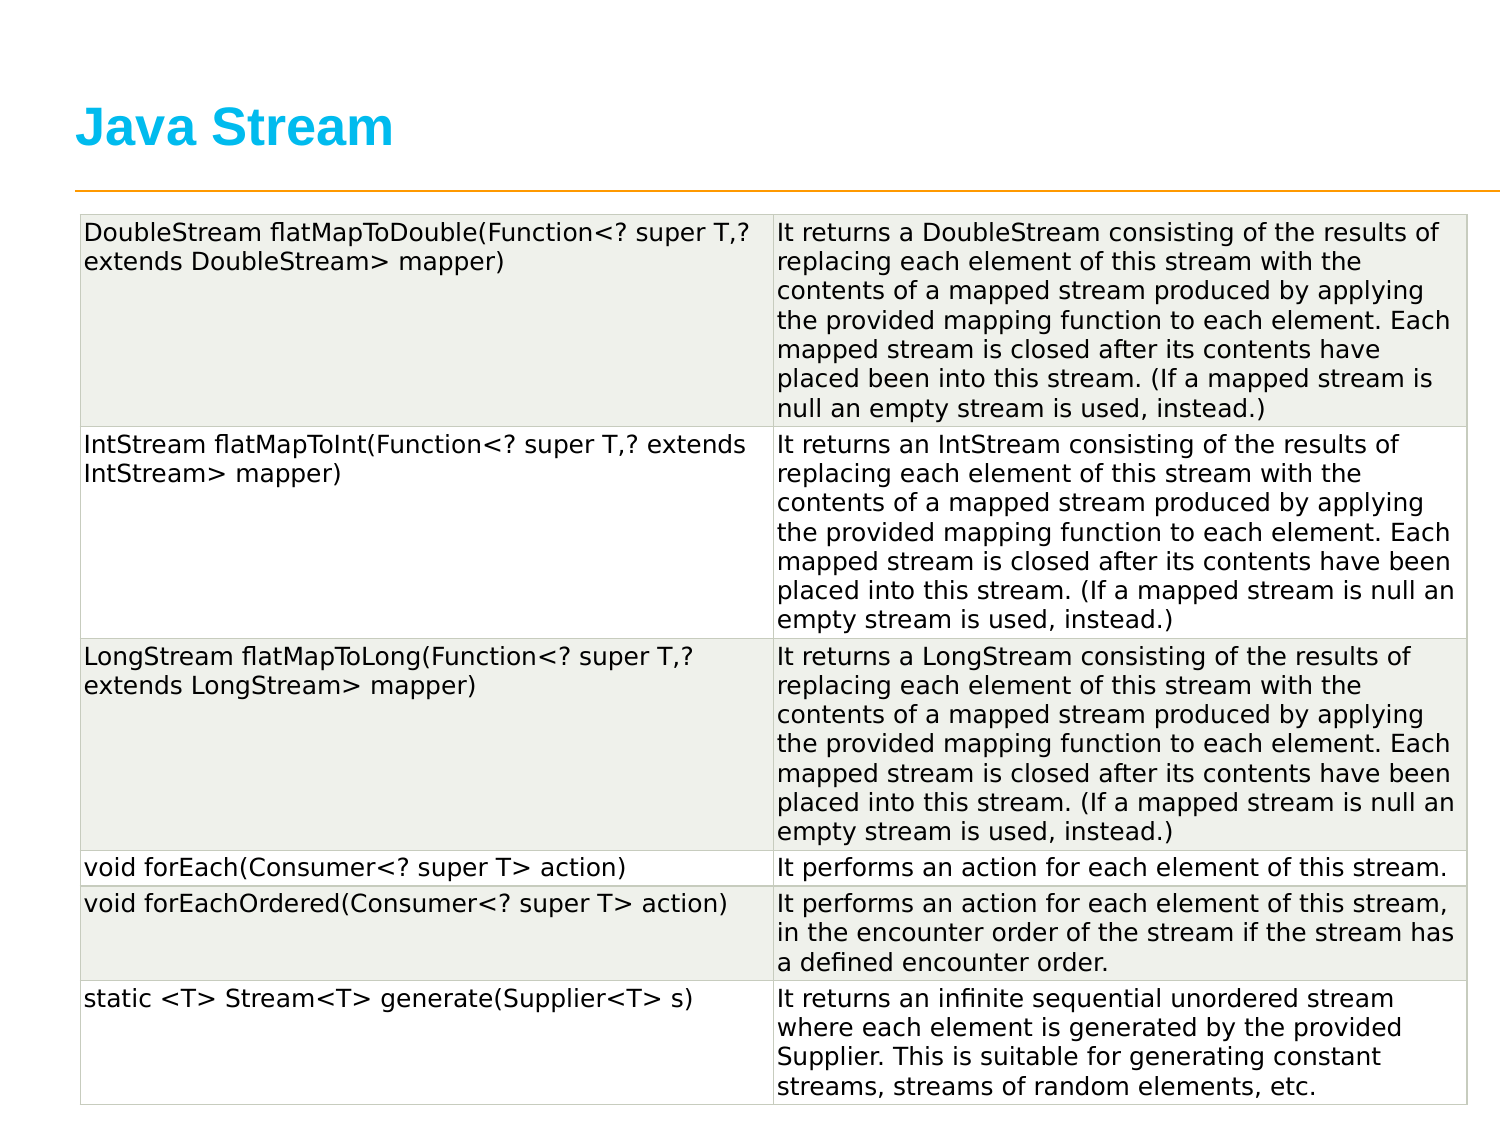

# Java Stream
| DoubleStream flatMapToDouble(Function<? super T,? extends DoubleStream> mapper) | It returns a DoubleStream consisting of the results of replacing each element of this stream with the contents of a mapped stream produced by applying the provided mapping function to each element. Each mapped stream is closed after its contents have placed been into this stream. (If a mapped stream is null an empty stream is used, instead.) |
| --- | --- |
| IntStream flatMapToInt(Function<? super T,? extends IntStream> mapper) | It returns an IntStream consisting of the results of replacing each element of this stream with the contents of a mapped stream produced by applying the provided mapping function to each element. Each mapped stream is closed after its contents have been placed into this stream. (If a mapped stream is null an empty stream is used, instead.) |
| LongStream flatMapToLong(Function<? super T,? extends LongStream> mapper) | It returns a LongStream consisting of the results of replacing each element of this stream with the contents of a mapped stream produced by applying the provided mapping function to each element. Each mapped stream is closed after its contents have been placed into this stream. (If a mapped stream is null an empty stream is used, instead.) |
| void forEach(Consumer<? super T> action) | It performs an action for each element of this stream. |
| void forEachOrdered(Consumer<? super T> action) | It performs an action for each element of this stream, in the encounter order of the stream if the stream has a defined encounter order. |
| static <T> Stream<T> generate(Supplier<T> s) | It returns an infinite sequential unordered stream where each element is generated by the provided Supplier. This is suitable for generating constant streams, streams of random elements, etc. |